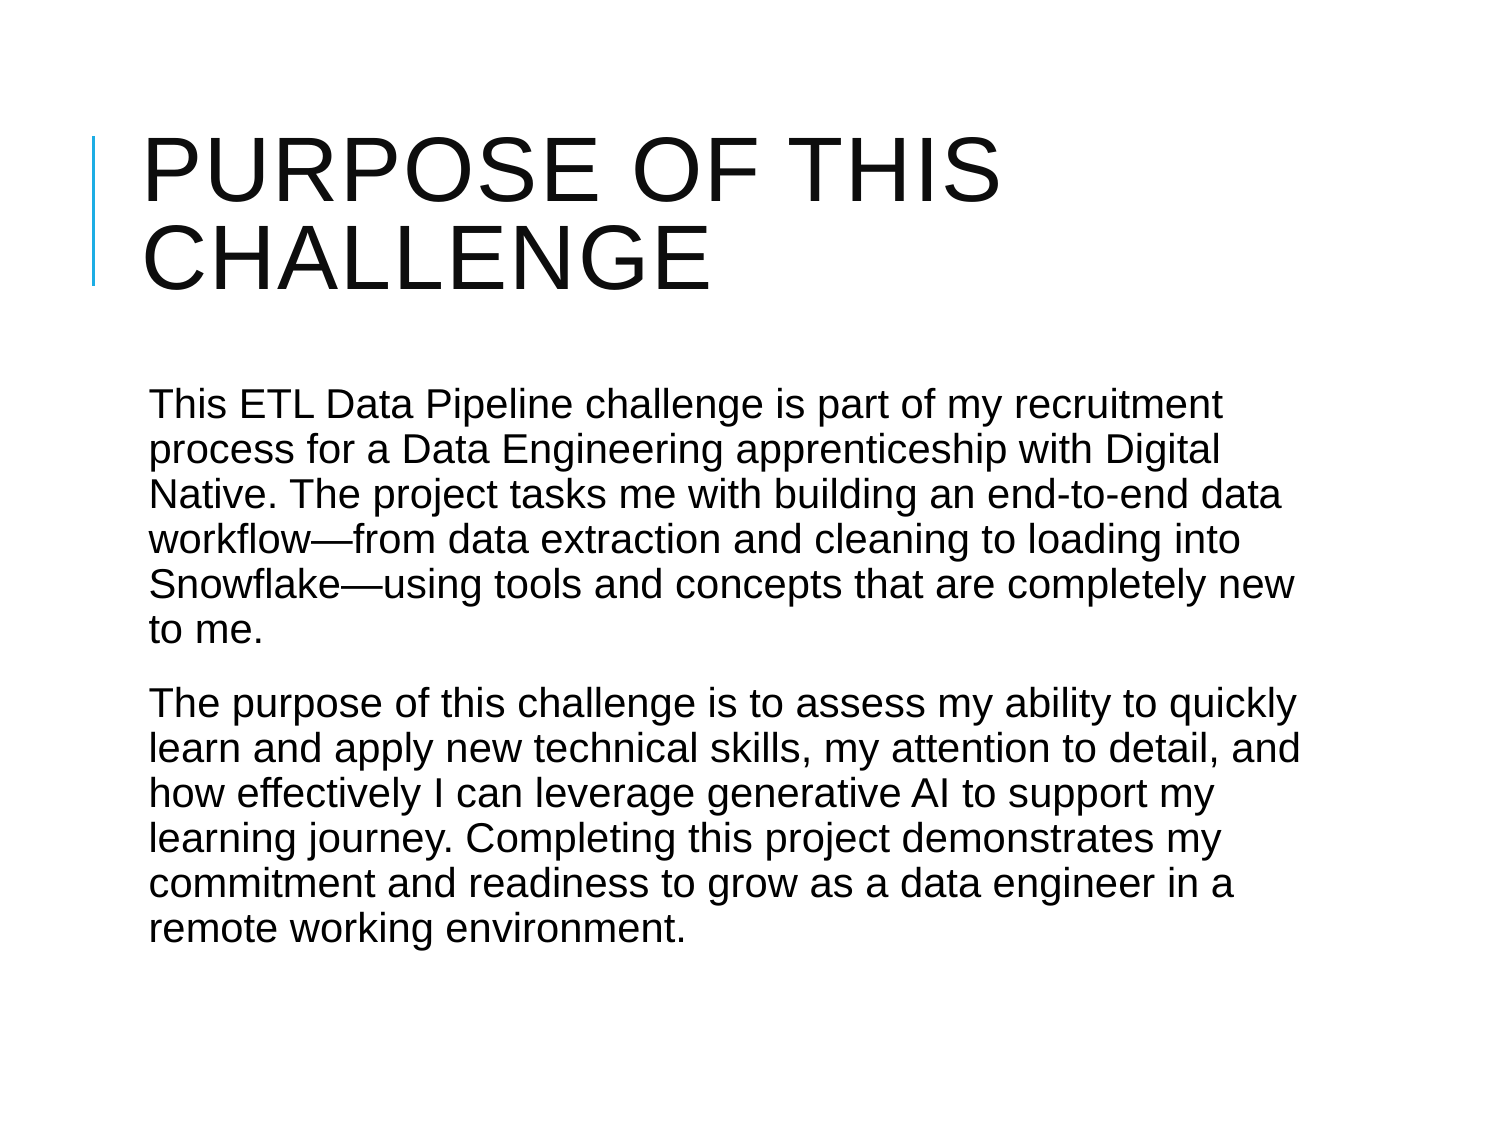

# Purpose of this challenge
This ETL Data Pipeline challenge is part of my recruitment process for a Data Engineering apprenticeship with Digital Native. The project tasks me with building an end-to-end data workflow—from data extraction and cleaning to loading into Snowflake—using tools and concepts that are completely new to me.
The purpose of this challenge is to assess my ability to quickly learn and apply new technical skills, my attention to detail, and how effectively I can leverage generative AI to support my learning journey. Completing this project demonstrates my commitment and readiness to grow as a data engineer in a remote working environment.